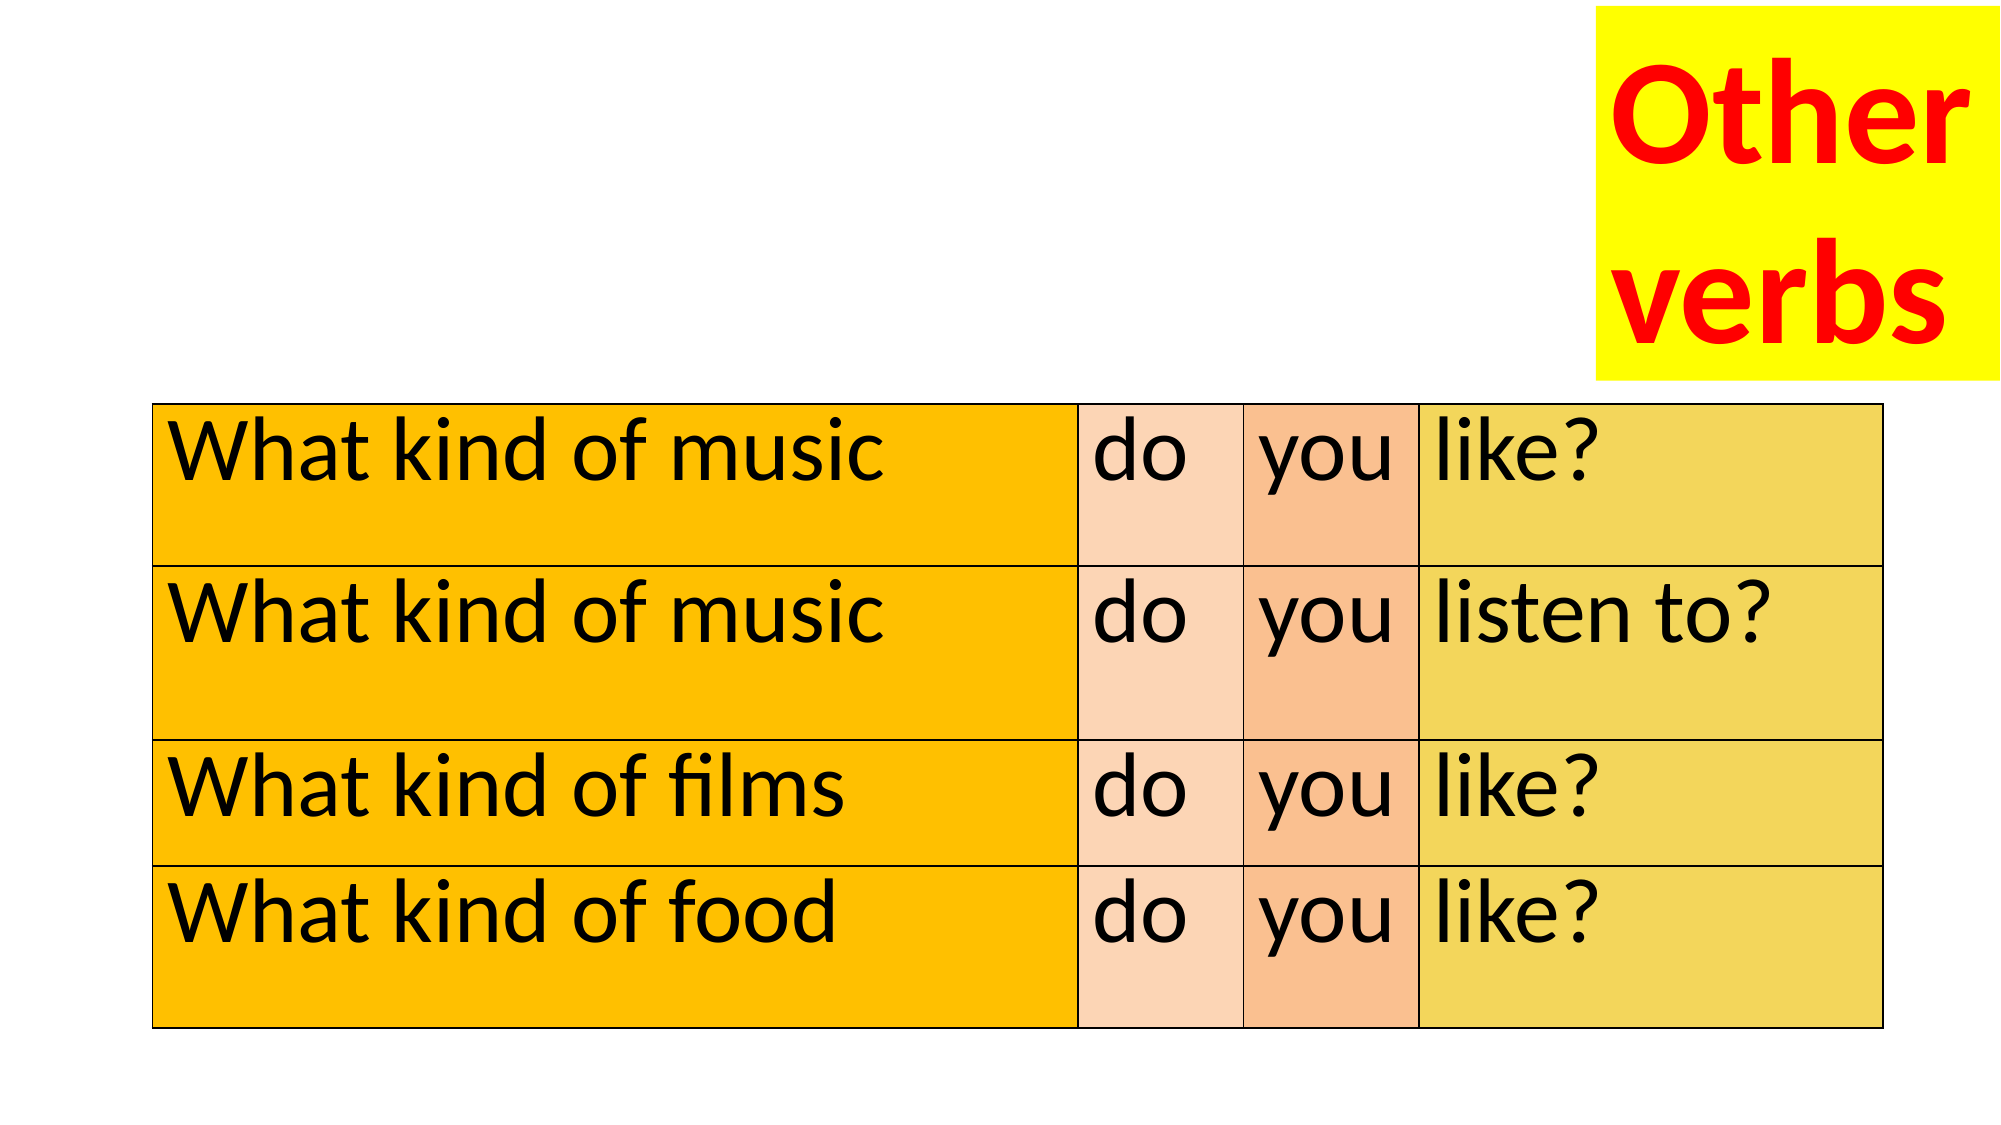

Other verbs
| What kind of music | do | you | like? |
| --- | --- | --- | --- |
| What kind of music | do | you | listen to? |
| What kind of films | do | you | like? |
| What kind of food | do | you | like? |